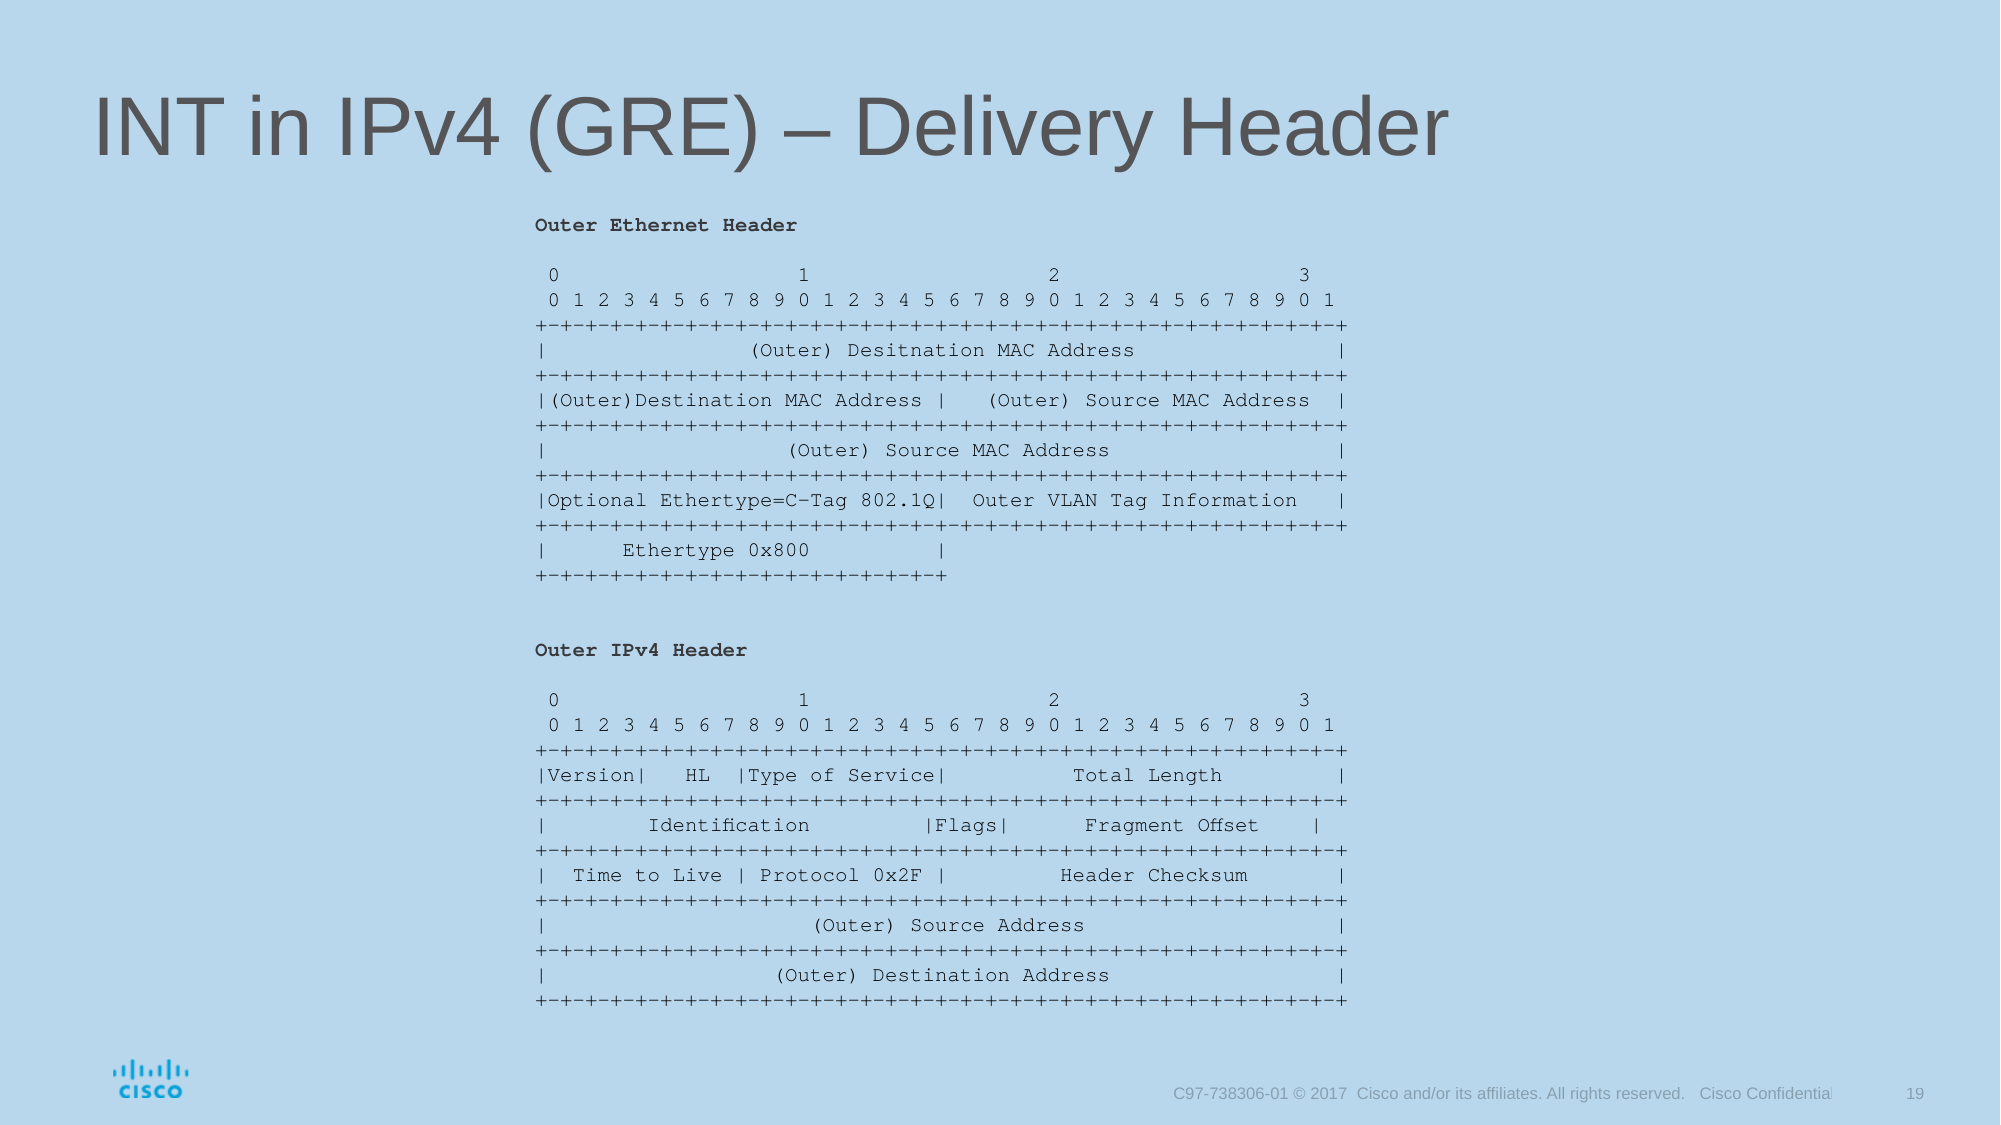

# INT in IPv4 (GRE) – Delivery Header
Outer Ethernet Header

 0                   1                   2                   3
 0 1 2 3 4 5 6 7 8 9 0 1 2 3 4 5 6 7 8 9 0 1 2 3 4 5 6 7 8 9 0 1
+-+-+-+-+-+-+-+-+-+-+-+-+-+-+-+-+-+-+-+-+-+-+-+-+-+-+-+-+-+-+-+-+
|                (Outer) Desitnation MAC Address                |
+-+-+-+-+-+-+-+-+-+-+-+-+-+-+-+-+-+-+-+-+-+-+-+-+-+-+-+-+-+-+-+-+
|(Outer)Destination MAC Address |   (Outer) Source MAC Address  |
+-+-+-+-+-+-+-+-+-+-+-+-+-+-+-+-+-+-+-+-+-+-+-+-+-+-+-+-+-+-+-+-+
|                   (Outer) Source MAC Address                  |
+-+-+-+-+-+-+-+-+-+-+-+-+-+-+-+-+-+-+-+-+-+-+-+-+-+-+-+-+-+-+-+-+
|Optional Ethertype=C-Tag 802.1Q|  Outer VLAN Tag Information   |
+-+-+-+-+-+-+-+-+-+-+-+-+-+-+-+-+-+-+-+-+-+-+-+-+-+-+-+-+-+-+-+-+
|      Ethertype 0x800          |
+-+-+-+-+-+-+-+-+-+-+-+-+-+-+-+-+

Outer IPv4 Header

 0                   1                   2                   3
 0 1 2 3 4 5 6 7 8 9 0 1 2 3 4 5 6 7 8 9 0 1 2 3 4 5 6 7 8 9 0 1
+-+-+-+-+-+-+-+-+-+-+-+-+-+-+-+-+-+-+-+-+-+-+-+-+-+-+-+-+-+-+-+-+
|Version|   HL  |Type of Service|          Total Length         |
+-+-+-+-+-+-+-+-+-+-+-+-+-+-+-+-+-+-+-+-+-+-+-+-+-+-+-+-+-+-+-+-+
|        Identification         |Flags|      Fragment Offset    |
+-+-+-+-+-+-+-+-+-+-+-+-+-+-+-+-+-+-+-+-+-+-+-+-+-+-+-+-+-+-+-+-+
|  Time to Live | Protocol 0x2F |         Header Checksum       |
+-+-+-+-+-+-+-+-+-+-+-+-+-+-+-+-+-+-+-+-+-+-+-+-+-+-+-+-+-+-+-+-+
|                     (Outer) Source Address                    |
+-+-+-+-+-+-+-+-+-+-+-+-+-+-+-+-+-+-+-+-+-+-+-+-+-+-+-+-+-+-+-+-+
|                  (Outer) Destination Address                  |
+-+-+-+-+-+-+-+-+-+-+-+-+-+-+-+-+-+-+-+-+-+-+-+-+-+-+-+-+-+-+-+-+